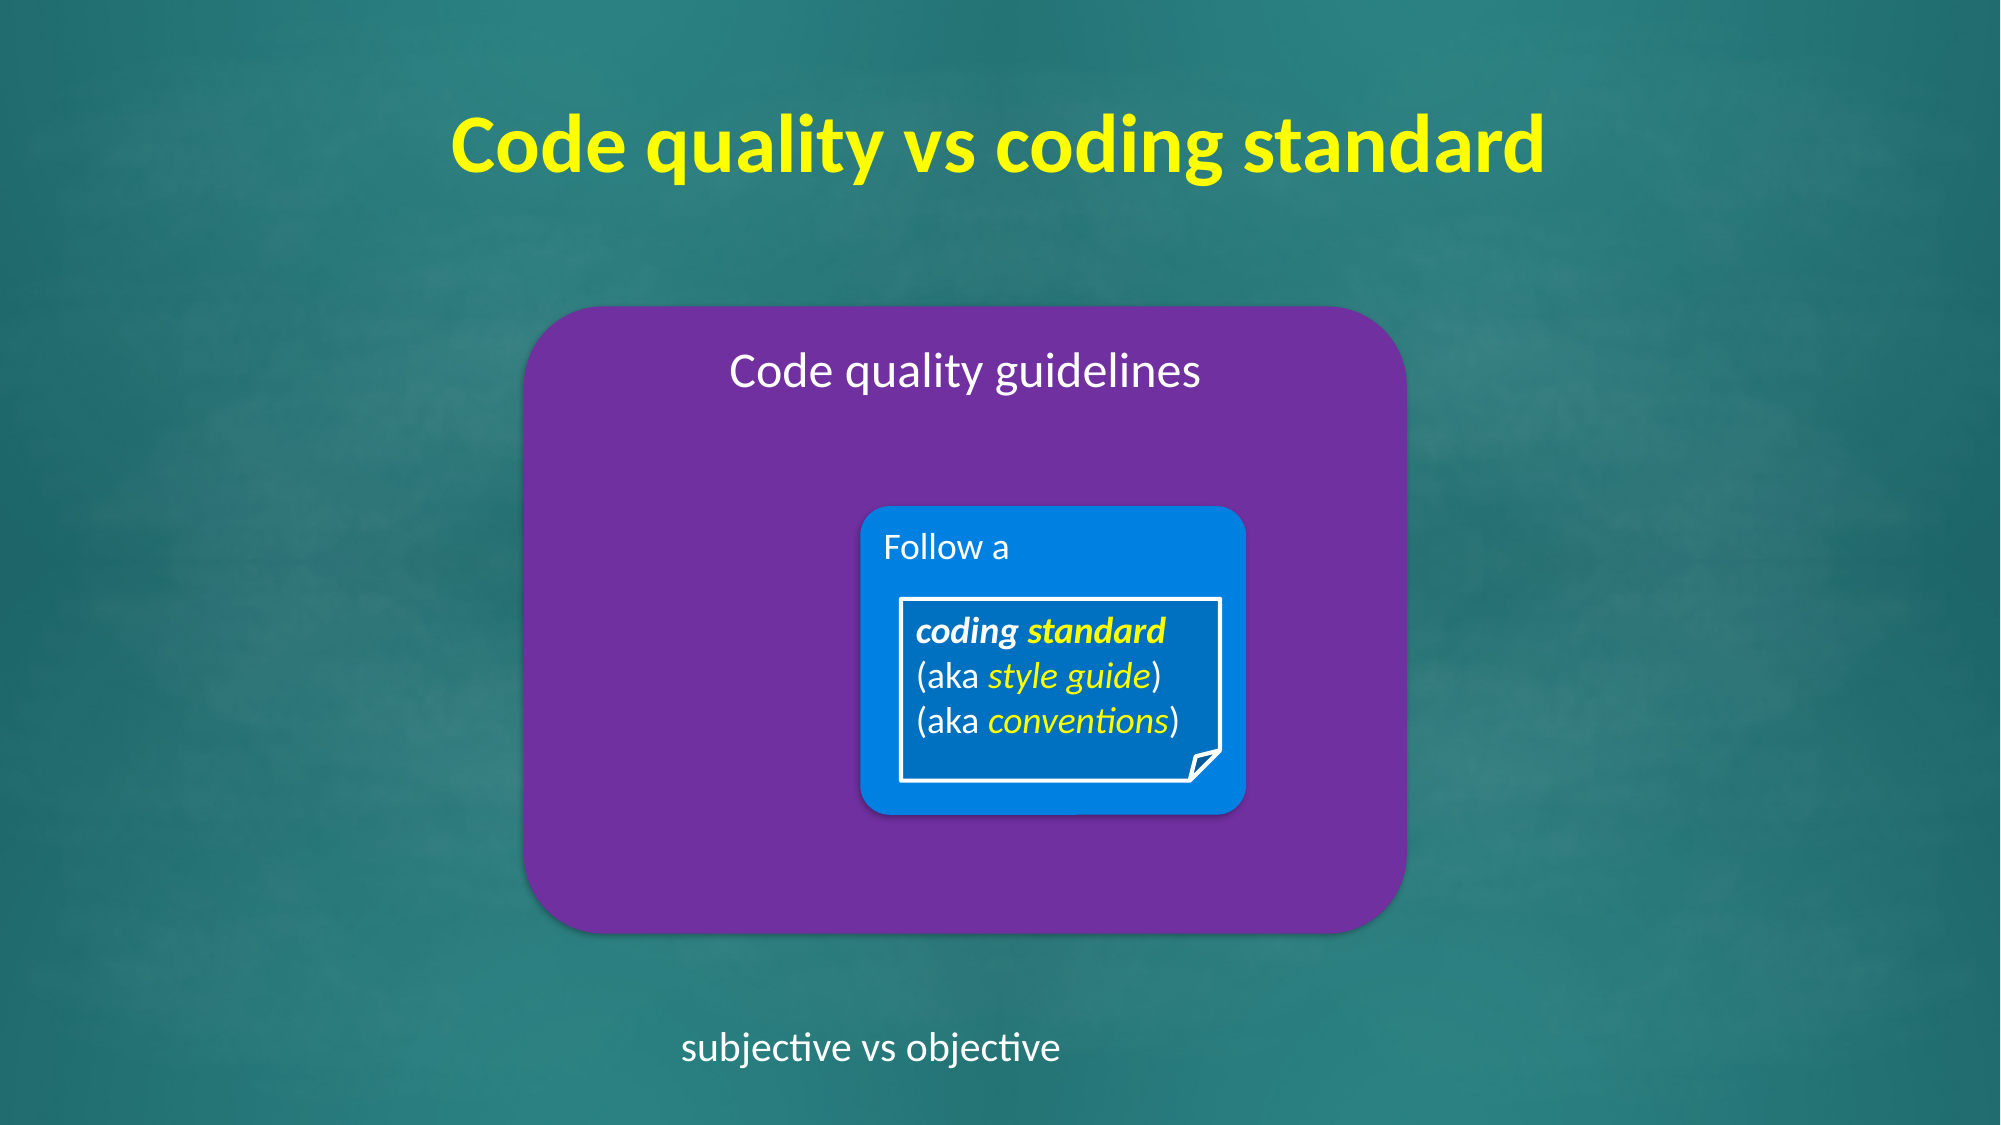

# Code quality vs coding standard
Code quality guidelines
Follow a
coding standard
(aka style guide) (aka conventions)

subjective vs objective